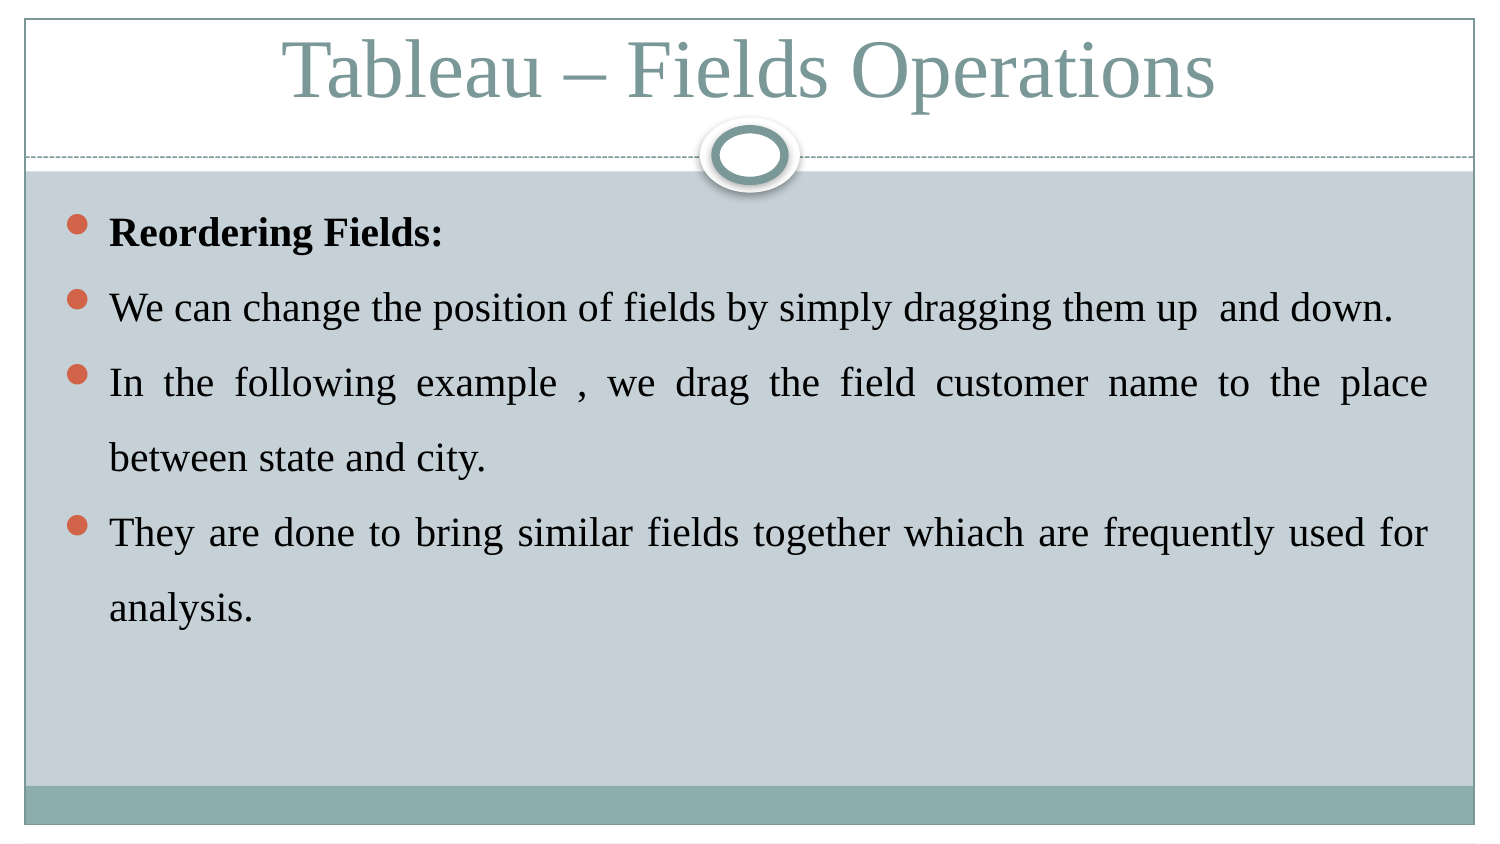

# Tableau – Fields Operations
Reordering Fields:
We can change the position of fields by simply dragging them up  and down.
In the following example , we drag the field customer name to the place between state and city.
They are done to bring similar fields together whiach are frequently used for analysis.